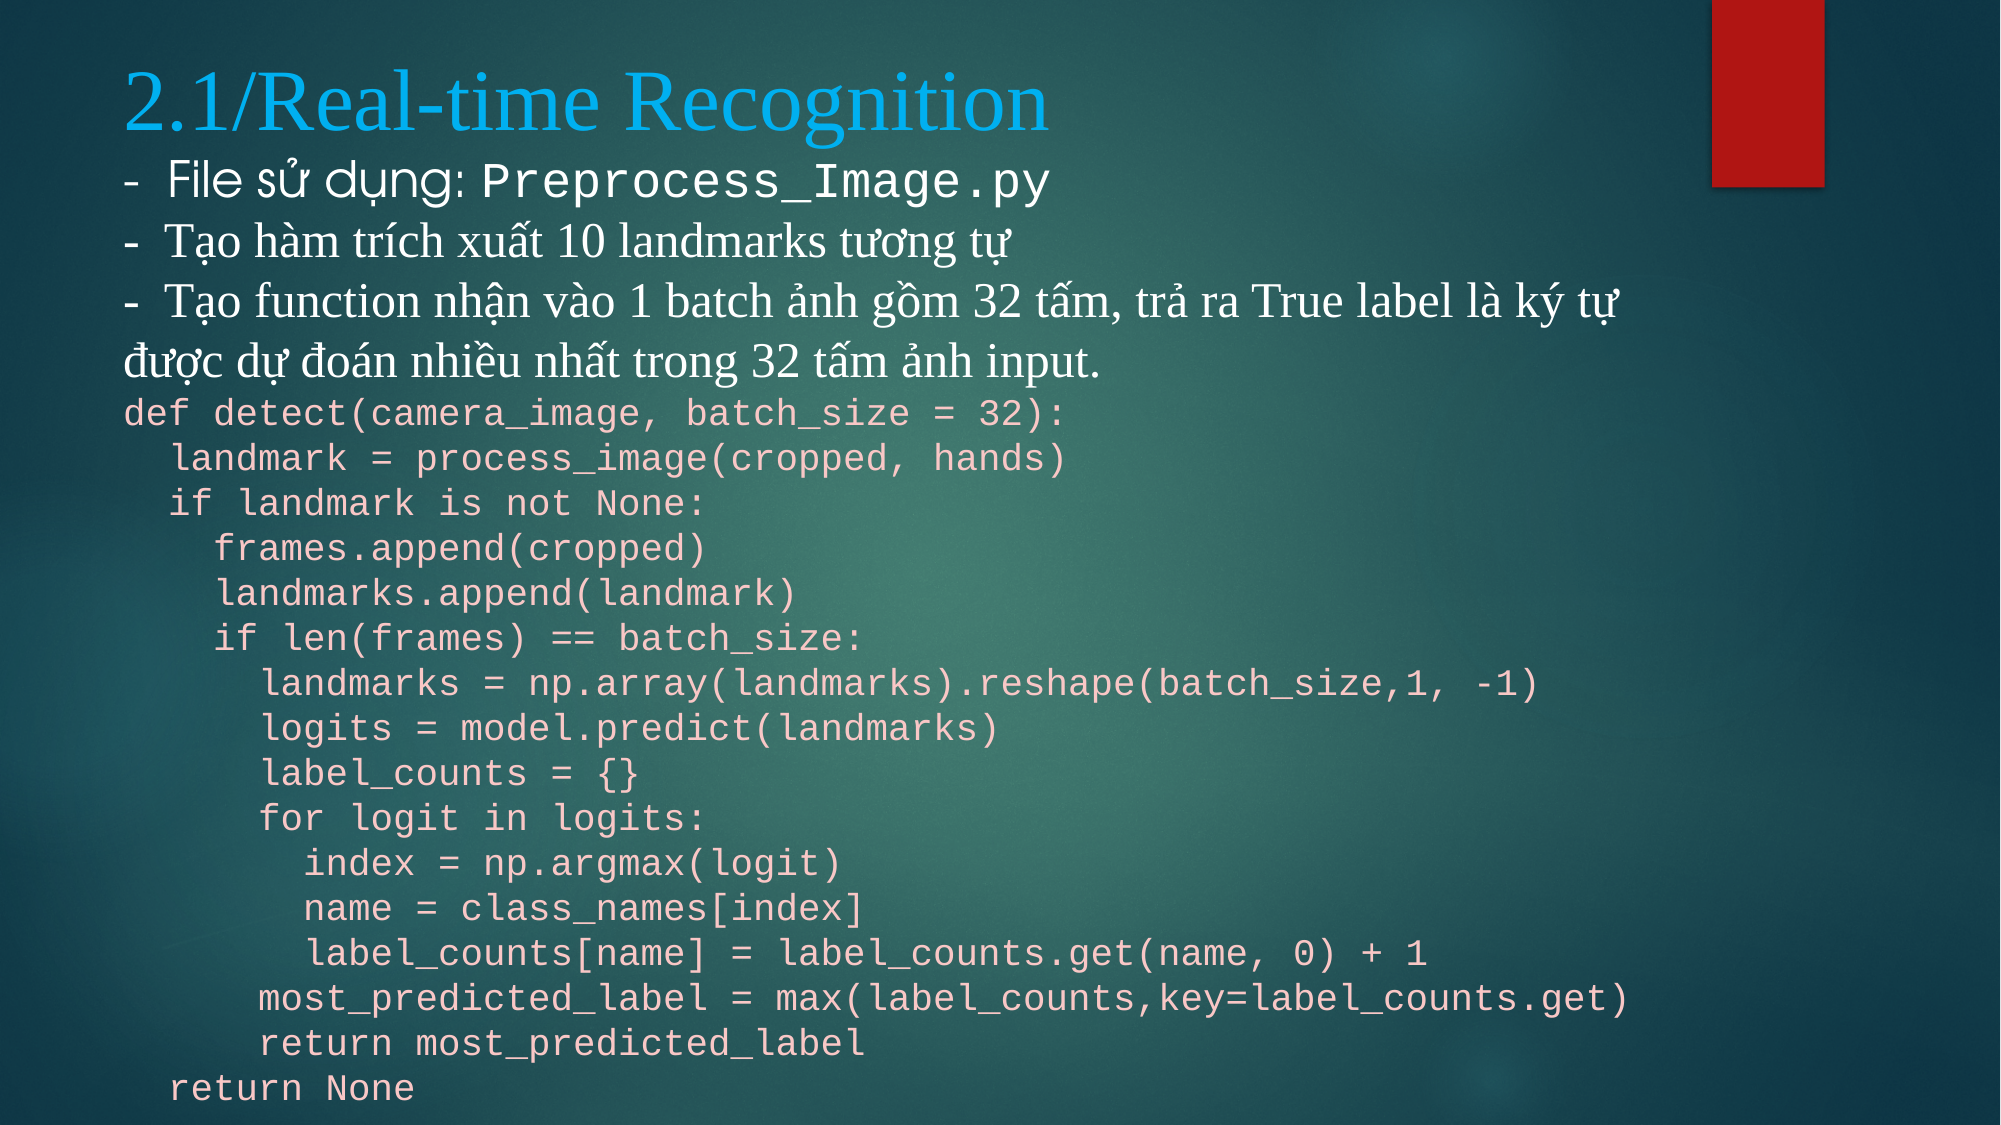

# 2.1/Real-time Recognition -  File sử dụng: Preprocess_Image.py -  Tạo hàm trích xuất 10 landmarks tương tự -  Tạo function nhận vào 1 batch ảnh gồm 32 tấm, trả ra True label là ký tự được dự đoán nhiều nhất trong 32 tấm ảnh input. def detect(camera_image, batch_size = 32):   landmark = process_image(cropped, hands)   if landmark is not None:     frames.append(cropped)     landmarks.append(landmark)     if len(frames) == batch_size:       landmarks = np.array(landmarks).reshape(batch_size,1, -1)       logits = model.predict(landmarks)       label_counts = {}       for logit in logits:         index = np.argmax(logit)         name = class_names[index]         label_counts[name] = label_counts.get(name, 0) + 1       most_predicted_label = max(label_counts,key=label_counts.get)       return most_predicted_label   return None